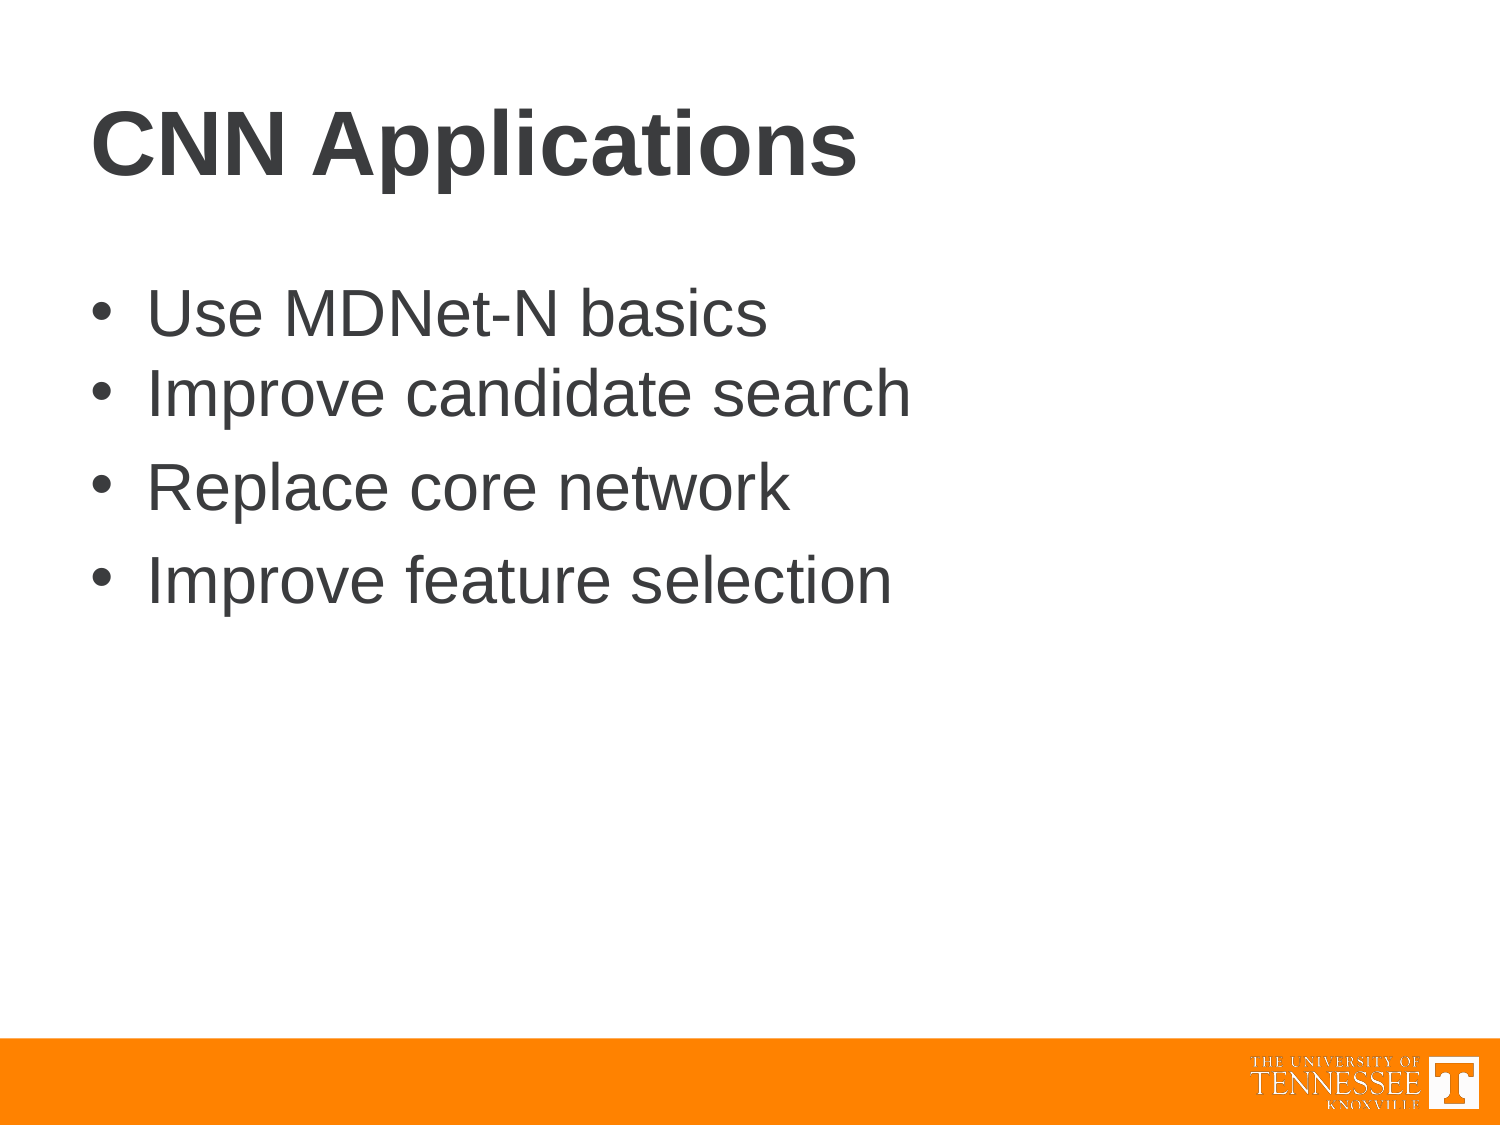

# CNN Applications
Use MDNet-N basics
Improve candidate search
Replace core network
Improve feature selection